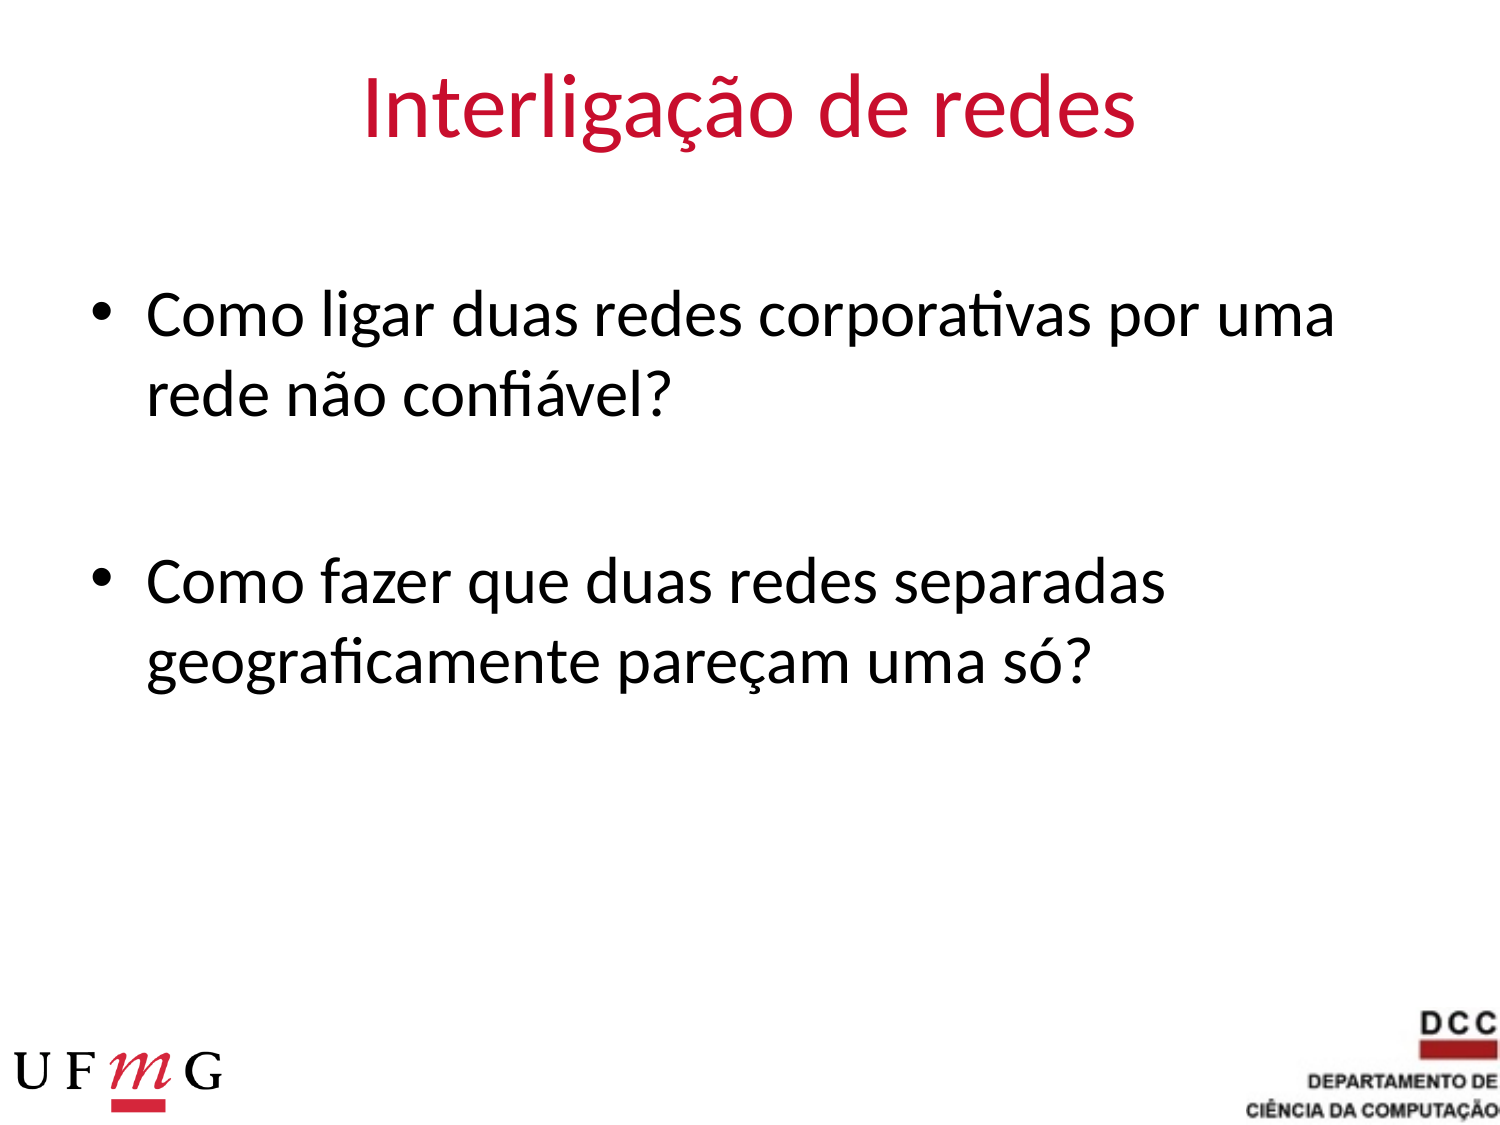

# Interligação de redes
Como ligar duas redes corporativas por uma rede não confiável?

Como fazer que duas redes separadas geograficamente pareçam uma só?